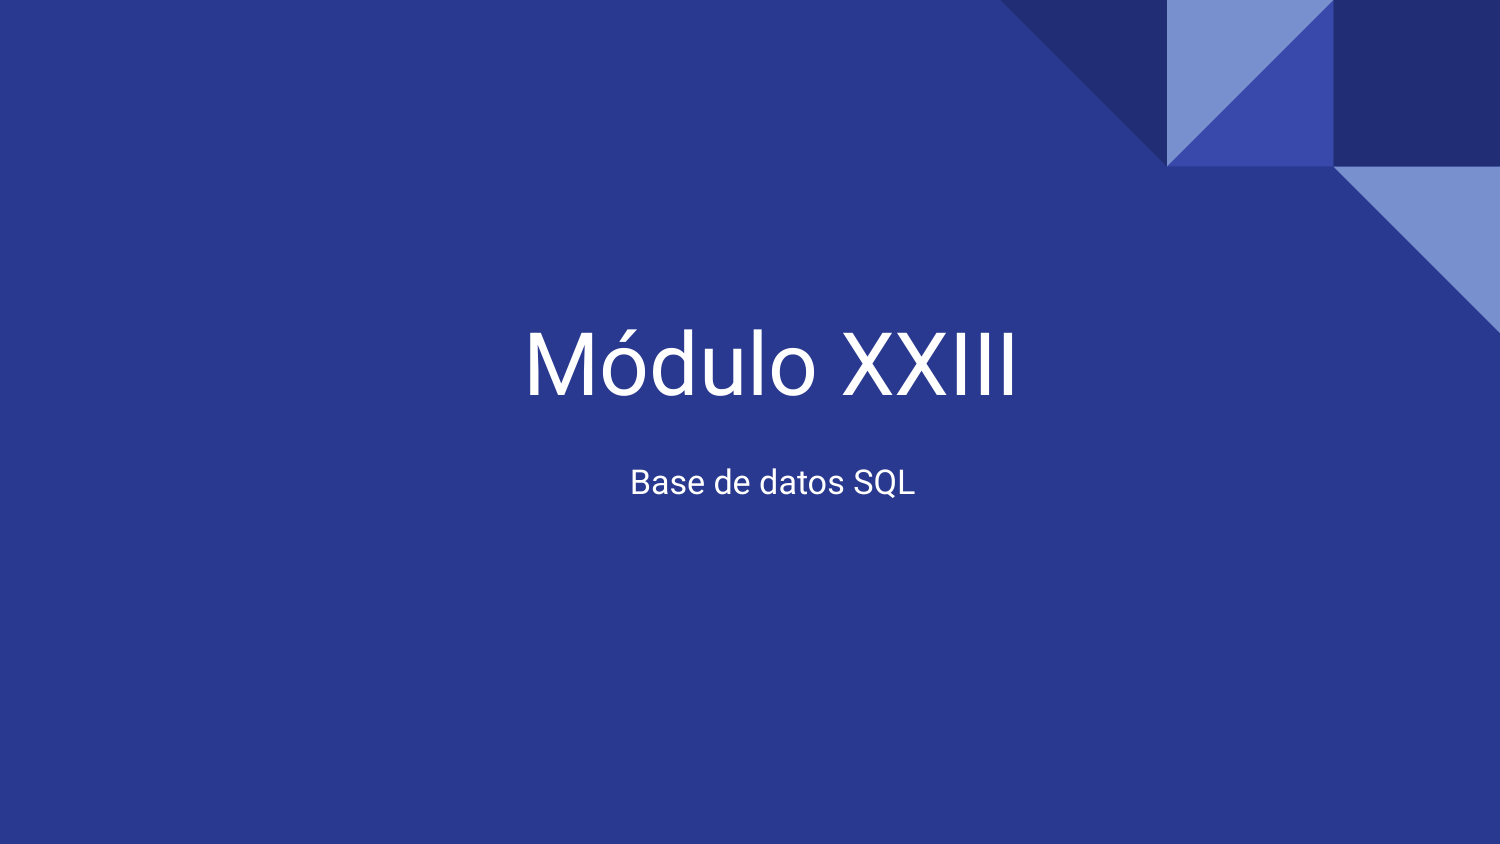

# Módulo XXIII
Base de datos SQL